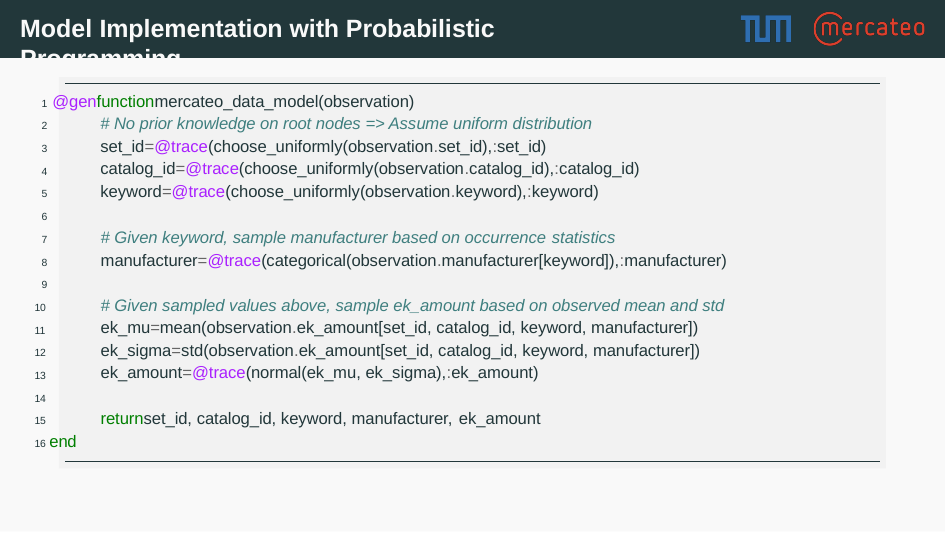

# Model Implementation with Probabilistic Programming

1 @genfunctionmercateo_data_model(observation)
# No prior knowledge on root nodes => Assume uniform distribution  set_id=@trace(choose_uniformly(observation.set_id),:set_id)  catalog_id=@trace(choose_uniformly(observation.catalog_id),:catalog_id)  keyword=@trace(choose_uniformly(observation.keyword),:keyword)
2
3
4
5
6
# Given keyword, sample manufacturer based on occurrence statistics
manufacturer=@trace(categorical(observation.manufacturer[keyword]),:manufacturer)
7
8
9
# Given sampled values above, sample ek_amount based on observed mean and std  ek_mu=mean(observation.ek_amount[set_id, catalog_id, keyword, manufacturer])  ek_sigma=std(observation.ek_amount[set_id, catalog_id, keyword, manufacturer])  ek_amount=@trace(normal(ek_mu, ek_sigma),:ek_amount)
10
11
12
13
14
returnset_id, catalog_id, keyword, manufacturer, ek_amount
15
16 end